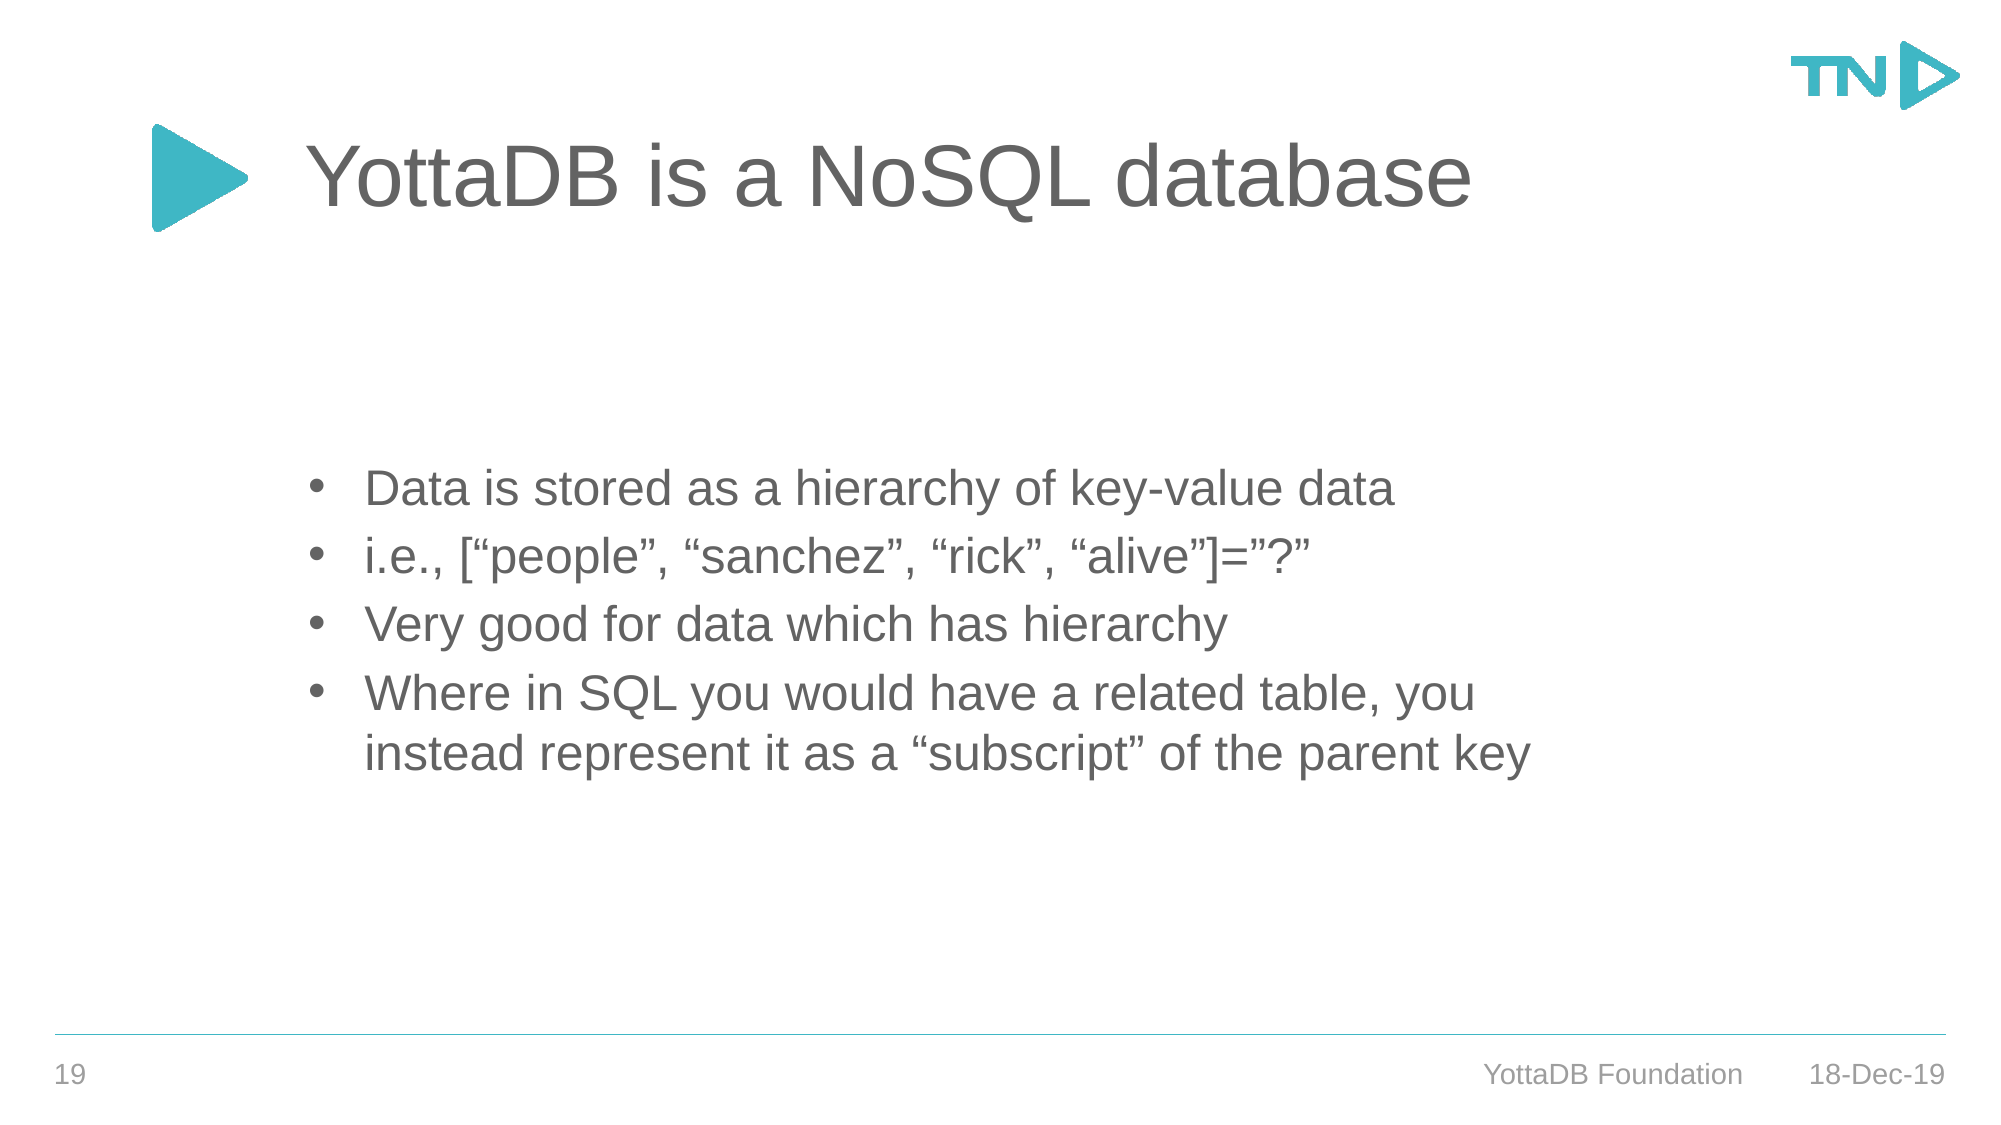

# YottaDB is a NoSQL database

Data is stored as a hierarchy of key-value data
i.e., [“people”, “sanchez”, “rick”, “alive”]=”?”
Very good for data which has hierarchy
Where in SQL you would have a related table, you instead represent it as a “subscript” of the parent key
19
YottaDB Foundation
18-Dec-19